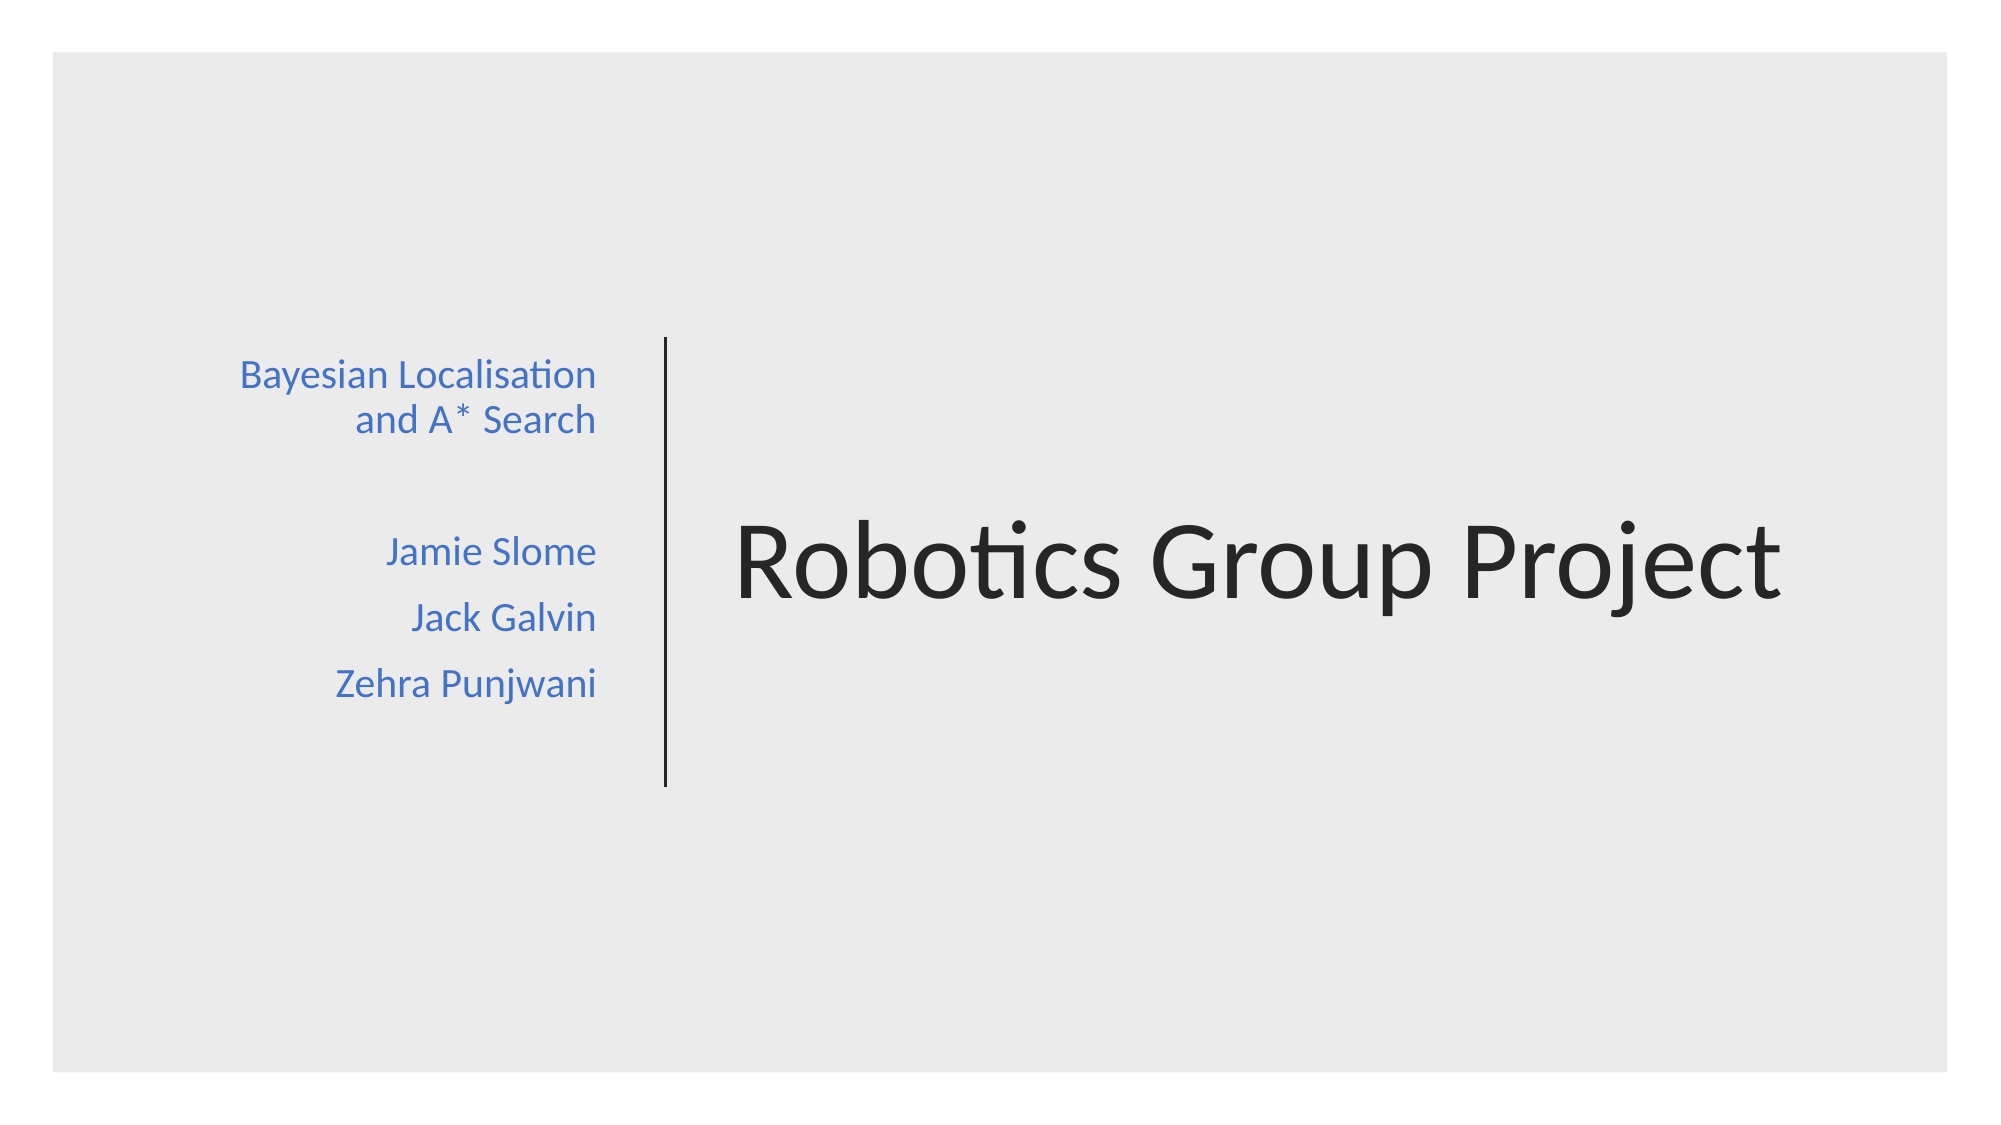

Bayesian Localisation and A* Search

Jamie Slome
Jack Galvin
Zehra Punjwani

# Robotics Group Project